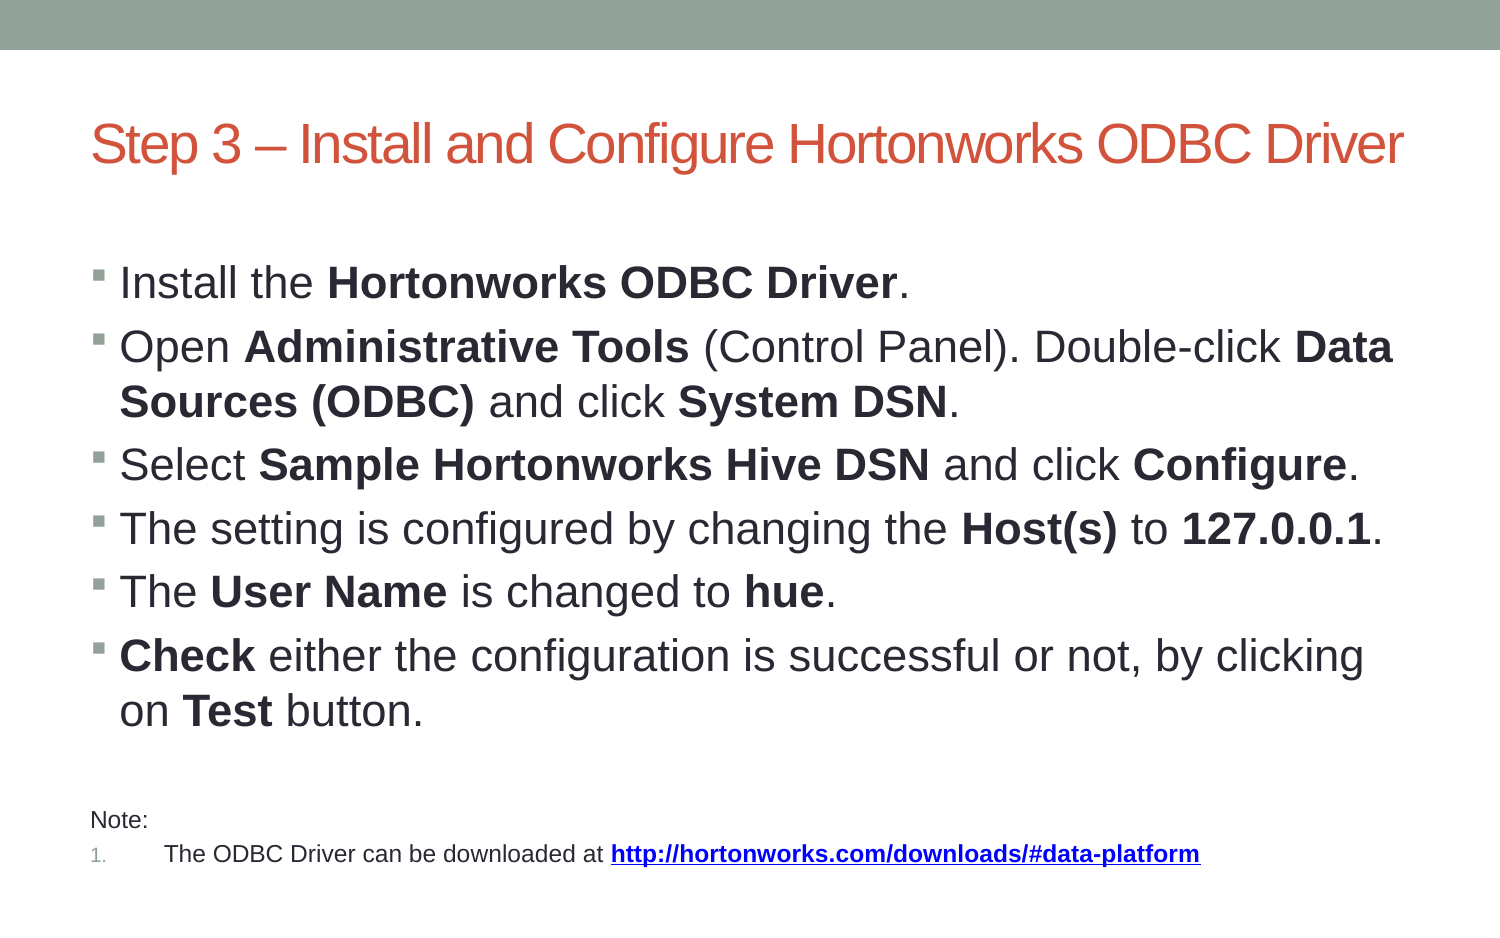

# Step 3 – Install and Configure Hortonworks ODBC Driver
Install the Hortonworks ODBC Driver.
Open Administrative Tools (Control Panel). Double-click Data Sources (ODBC) and click System DSN.
Select Sample Hortonworks Hive DSN and click Configure.
The setting is configured by changing the Host(s) to 127.0.0.1.
The User Name is changed to hue.
Check either the configuration is successful or not, by clicking on Test button.

Note:
The ODBC Driver can be downloaded at http://hortonworks.com/downloads/#data-platform